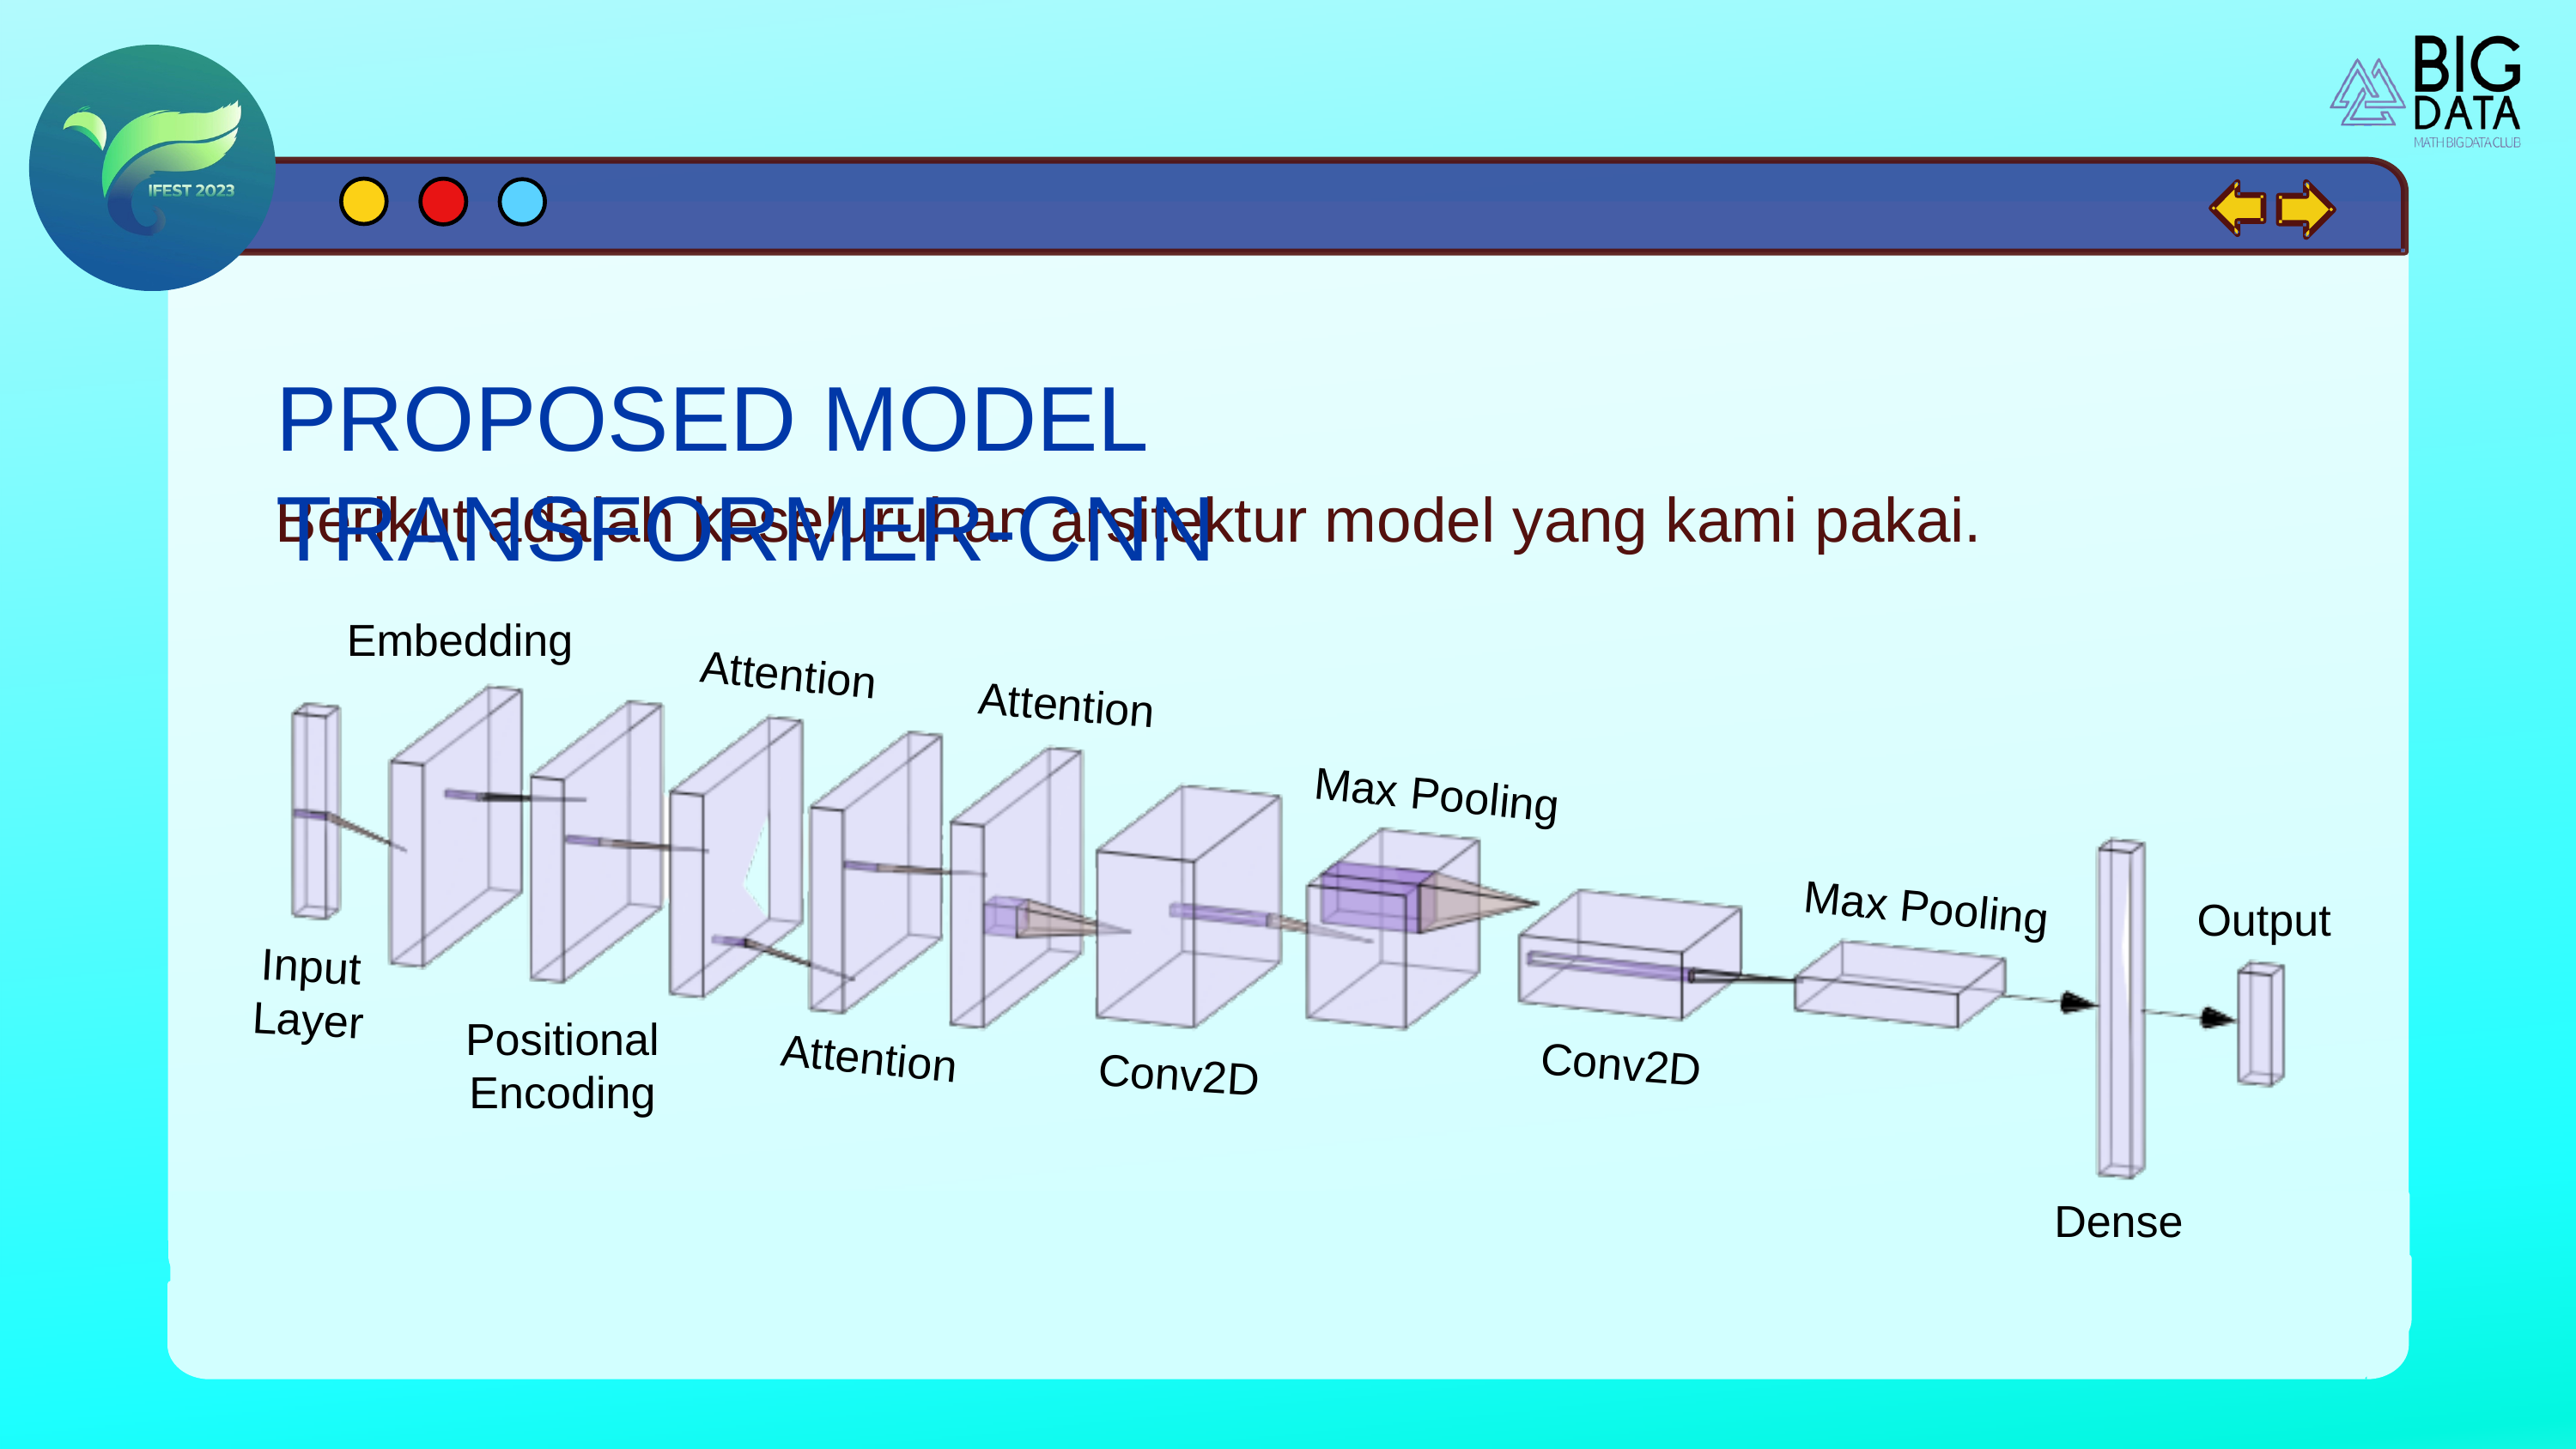

PROPOSED MODEL TRANSFORMER-CNN
Berikut adalah keseluruhan arsitektur model yang kami pakai.

Embedding
Attention
Attention
Max Pooling
Max Pooling
Output
Input
Layer
Positional
Encoding
Attention
Conv2D
Conv2D
Dense